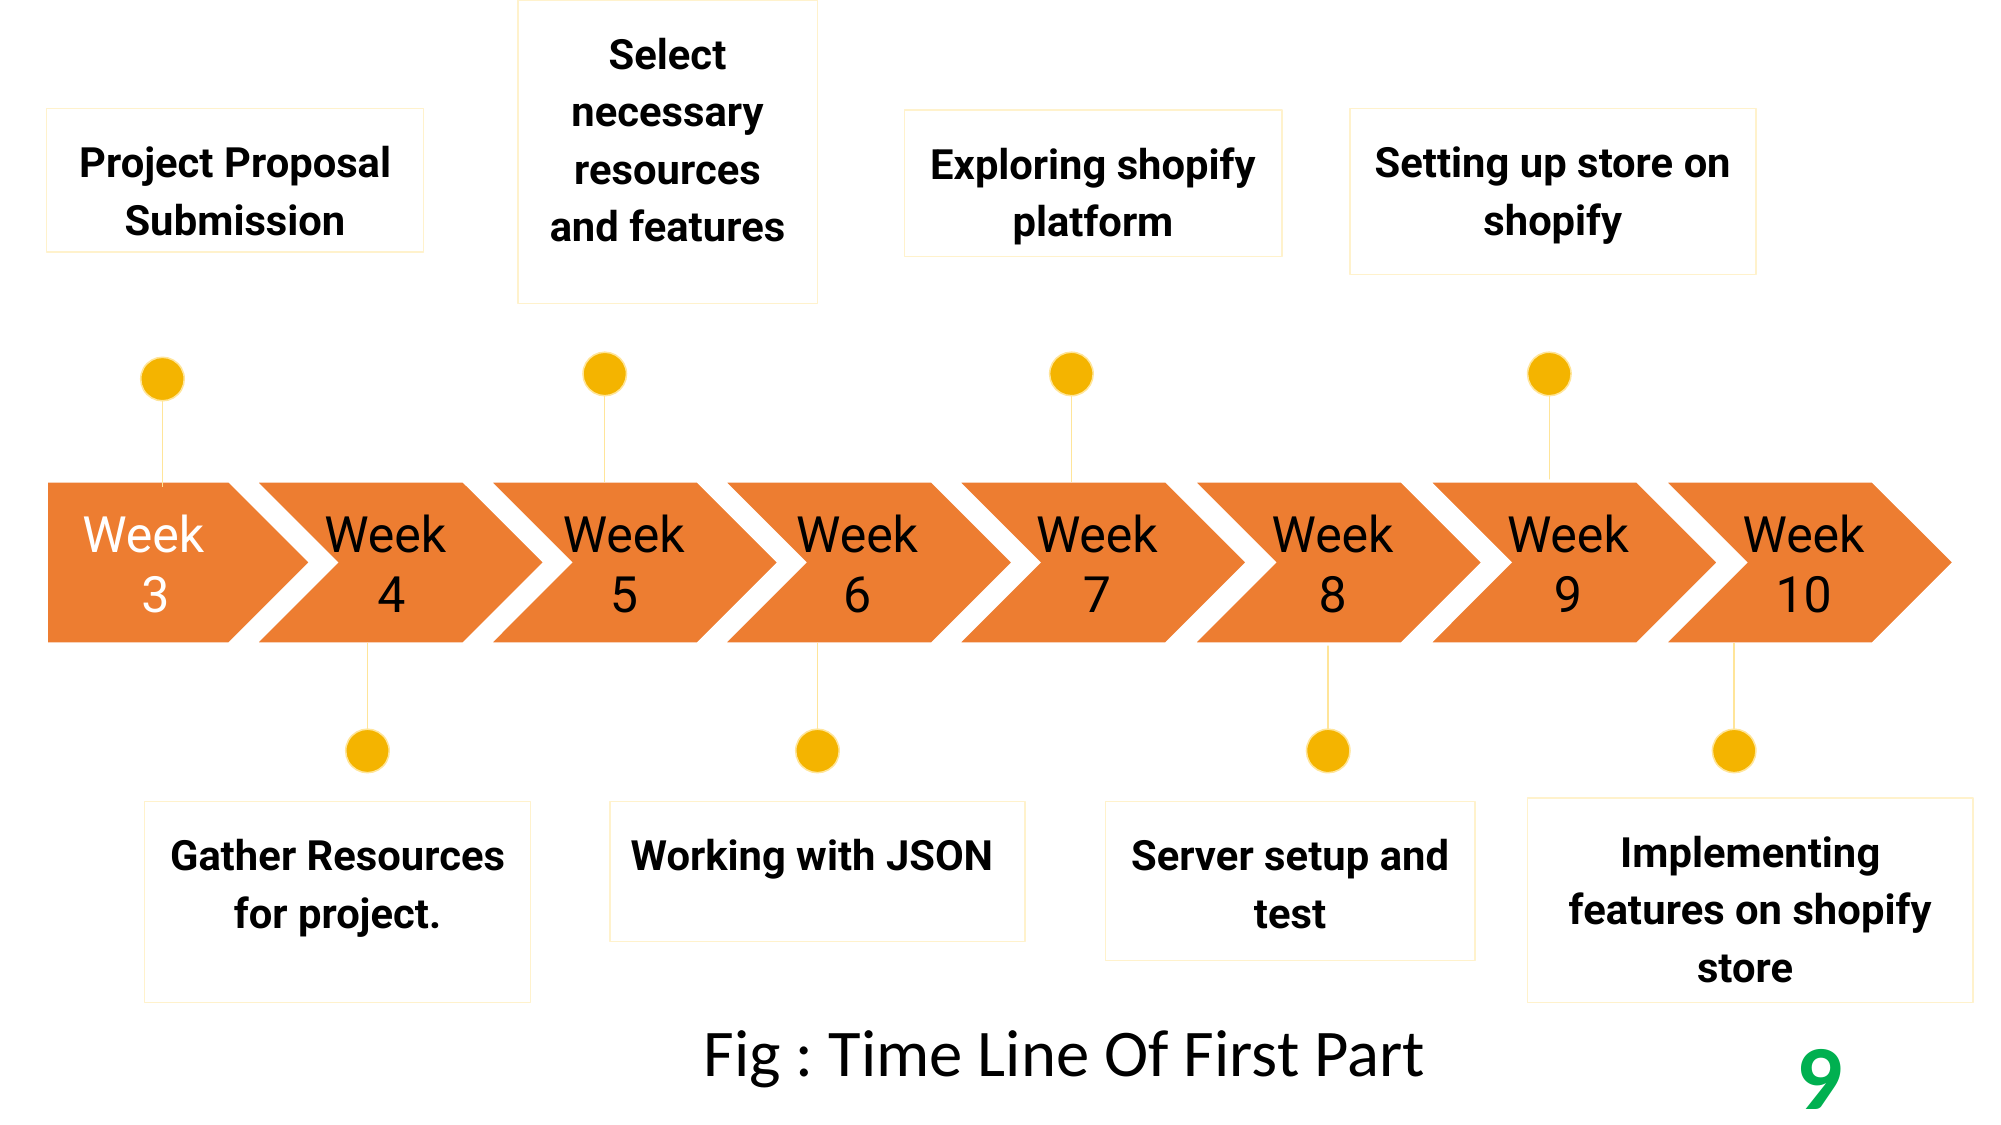

Select necessary resources and features
Project Proposal
Submission
Setting up store on shopify
Exploring shopify platform

Week
 3
Week  4
Week 5
Week 6
Week 7
Week 8
Week 9
Week 10

Implementing features on shopify store
Gather Resources for project.
Working with JSON
Server setup and test
Fig : Time Line Of First Part
9